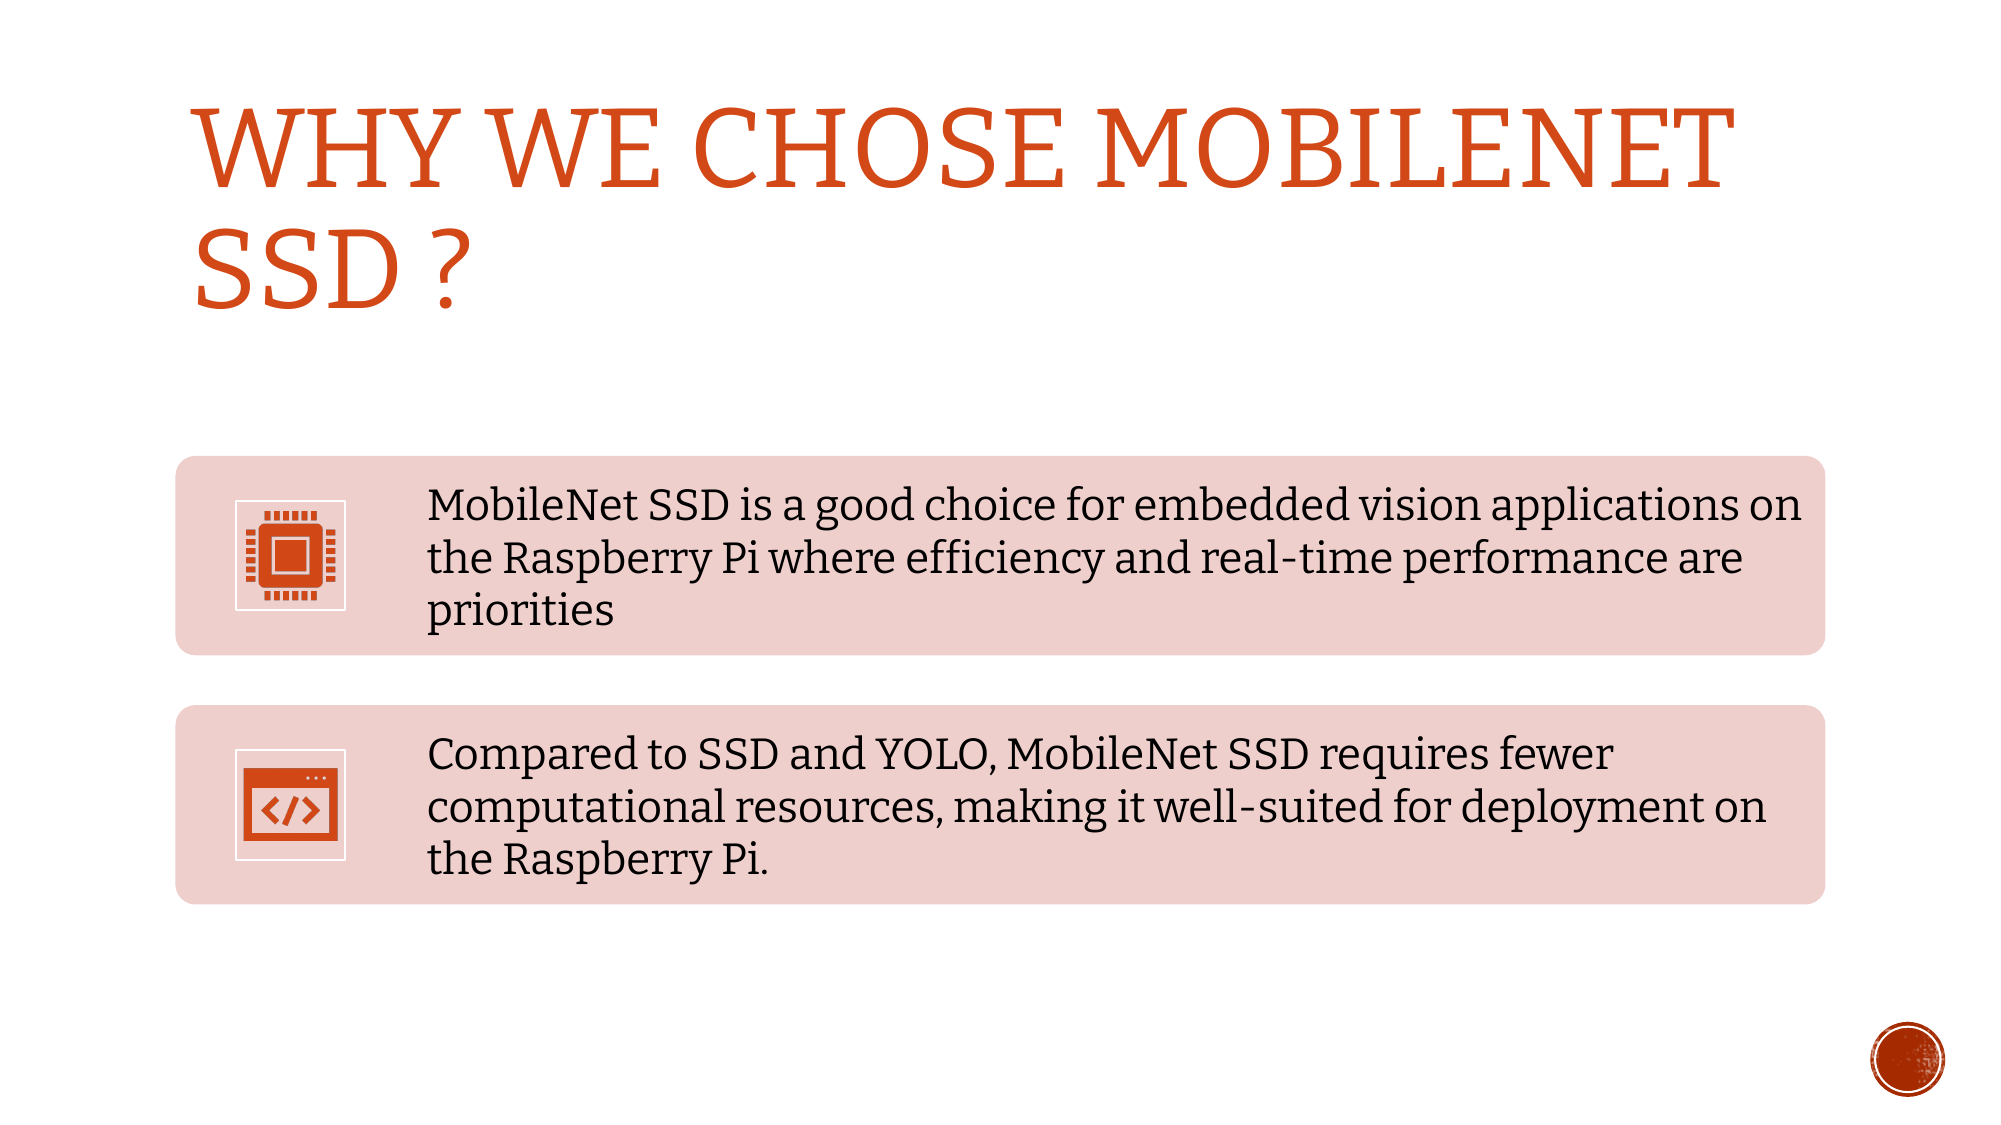

# WHY WE CHOSE MOBILENET SSD ?
MobileNet SSD is a good choice for embedded vision applications on the Raspberry Pi where efficiency and real-time performance are priorities
Compared to SSD and YOLO, MobileNet SSD requires fewer computational resources, making it well-suited for deployment on the Raspberry Pi.